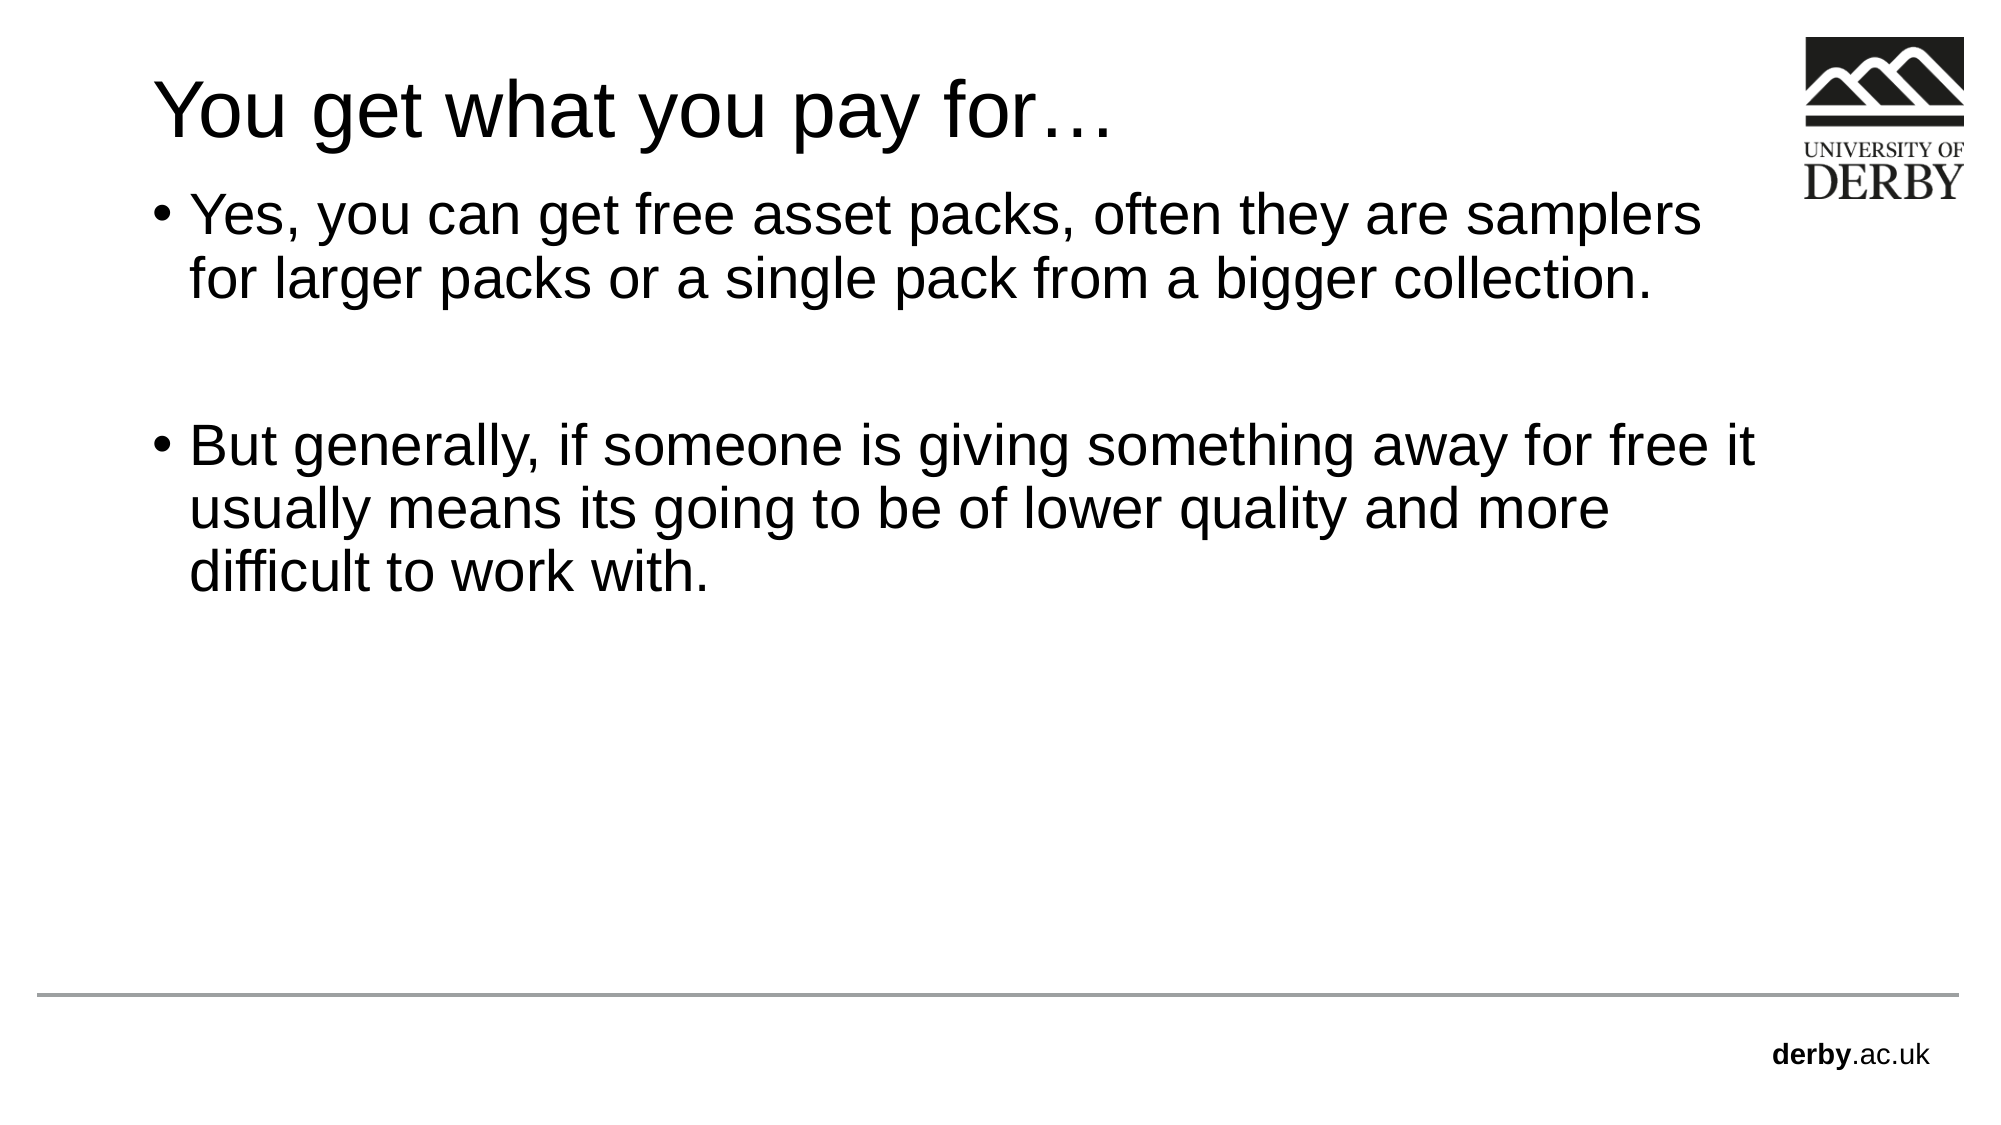

# You get what you pay for…
Yes, you can get free asset packs, often they are samplers for larger packs or a single pack from a bigger collection.

But generally, if someone is giving something away for free it usually means its going to be of lower quality and more difficult to work with.